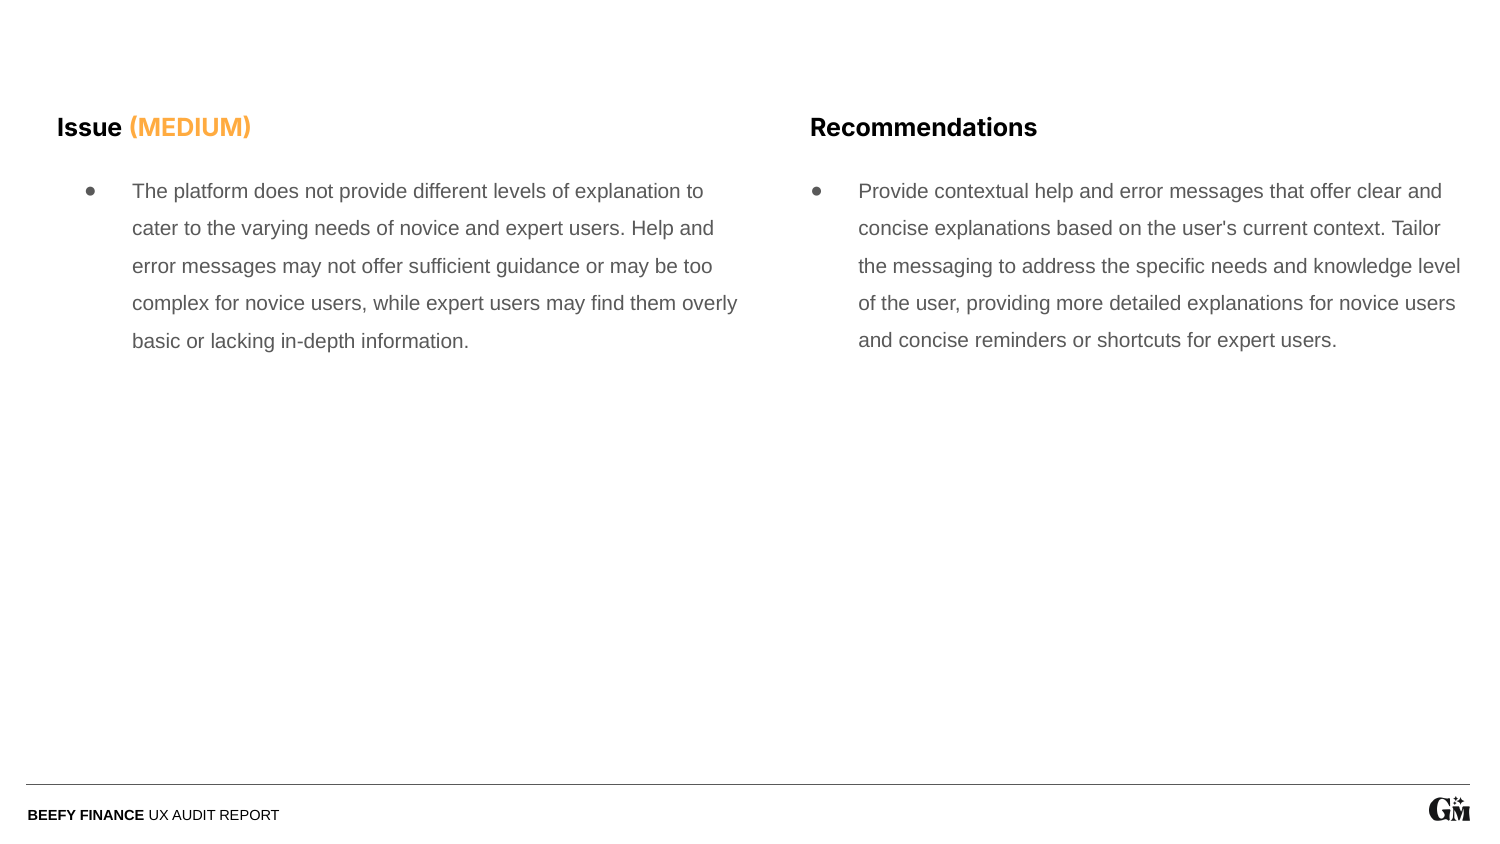

Issue (MEDIUM)
Recommendations
Provide contextual help and error messages that offer clear and concise explanations based on the user's current context. Tailor the messaging to address the specific needs and knowledge level of the user, providing more detailed explanations for novice users and concise reminders or shortcuts for expert users.
The platform does not provide different levels of explanation to cater to the varying needs of novice and expert users. Help and error messages may not offer sufficient guidance or may be too complex for novice users, while expert users may find them overly basic or lacking in-depth information.